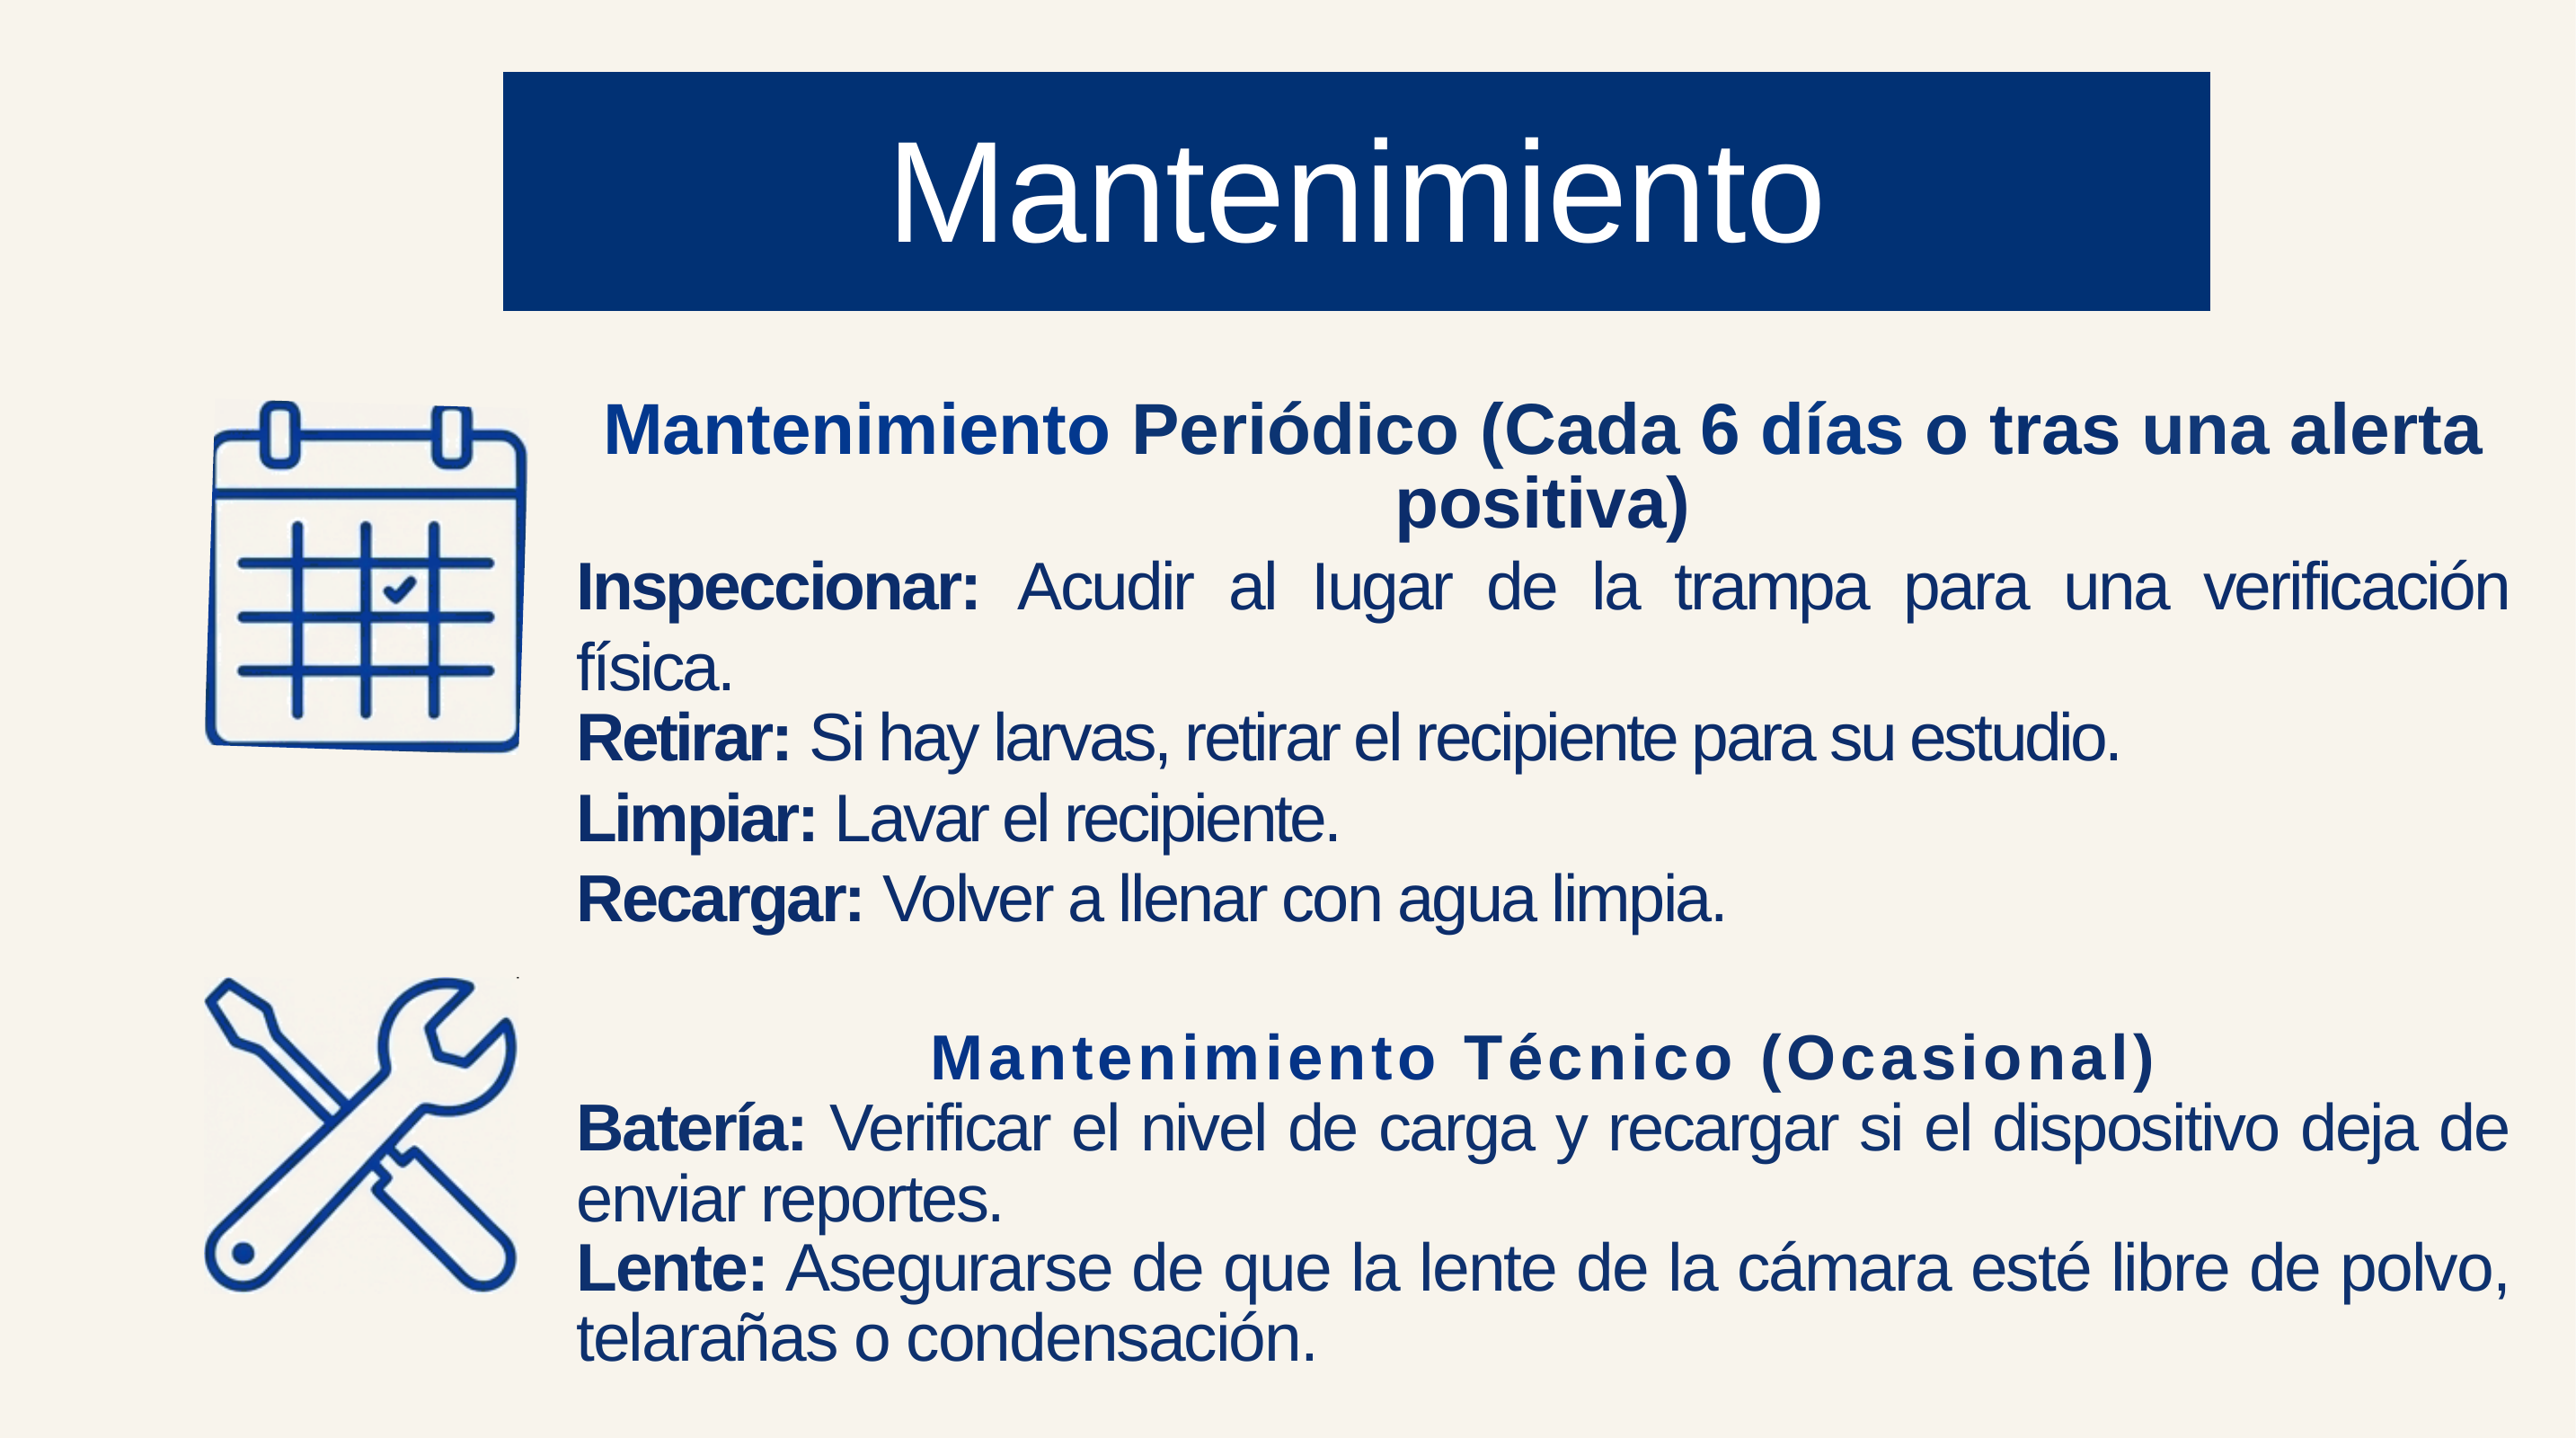

Mantenimiento
Mantenimiento Periódico (Cada 6 días o tras una alerta positiva)
Inspeccionar: Acudir al Iugar de la trampa para una verificación física.
Retirar: Si hay larvas, retirar el recipiente para su estudio.
Limpiar: Lavar el recipiente.
Recargar: Volver a llenar con agua limpia.

Mantenimiento Técnico (Ocasional)
Batería: Verificar el nivel de carga y recargar si el dispositivo deja de enviar reportes.
Lente: Asegurarse de que la lente de la cámara esté libre de polvo, telarañas o condensación.